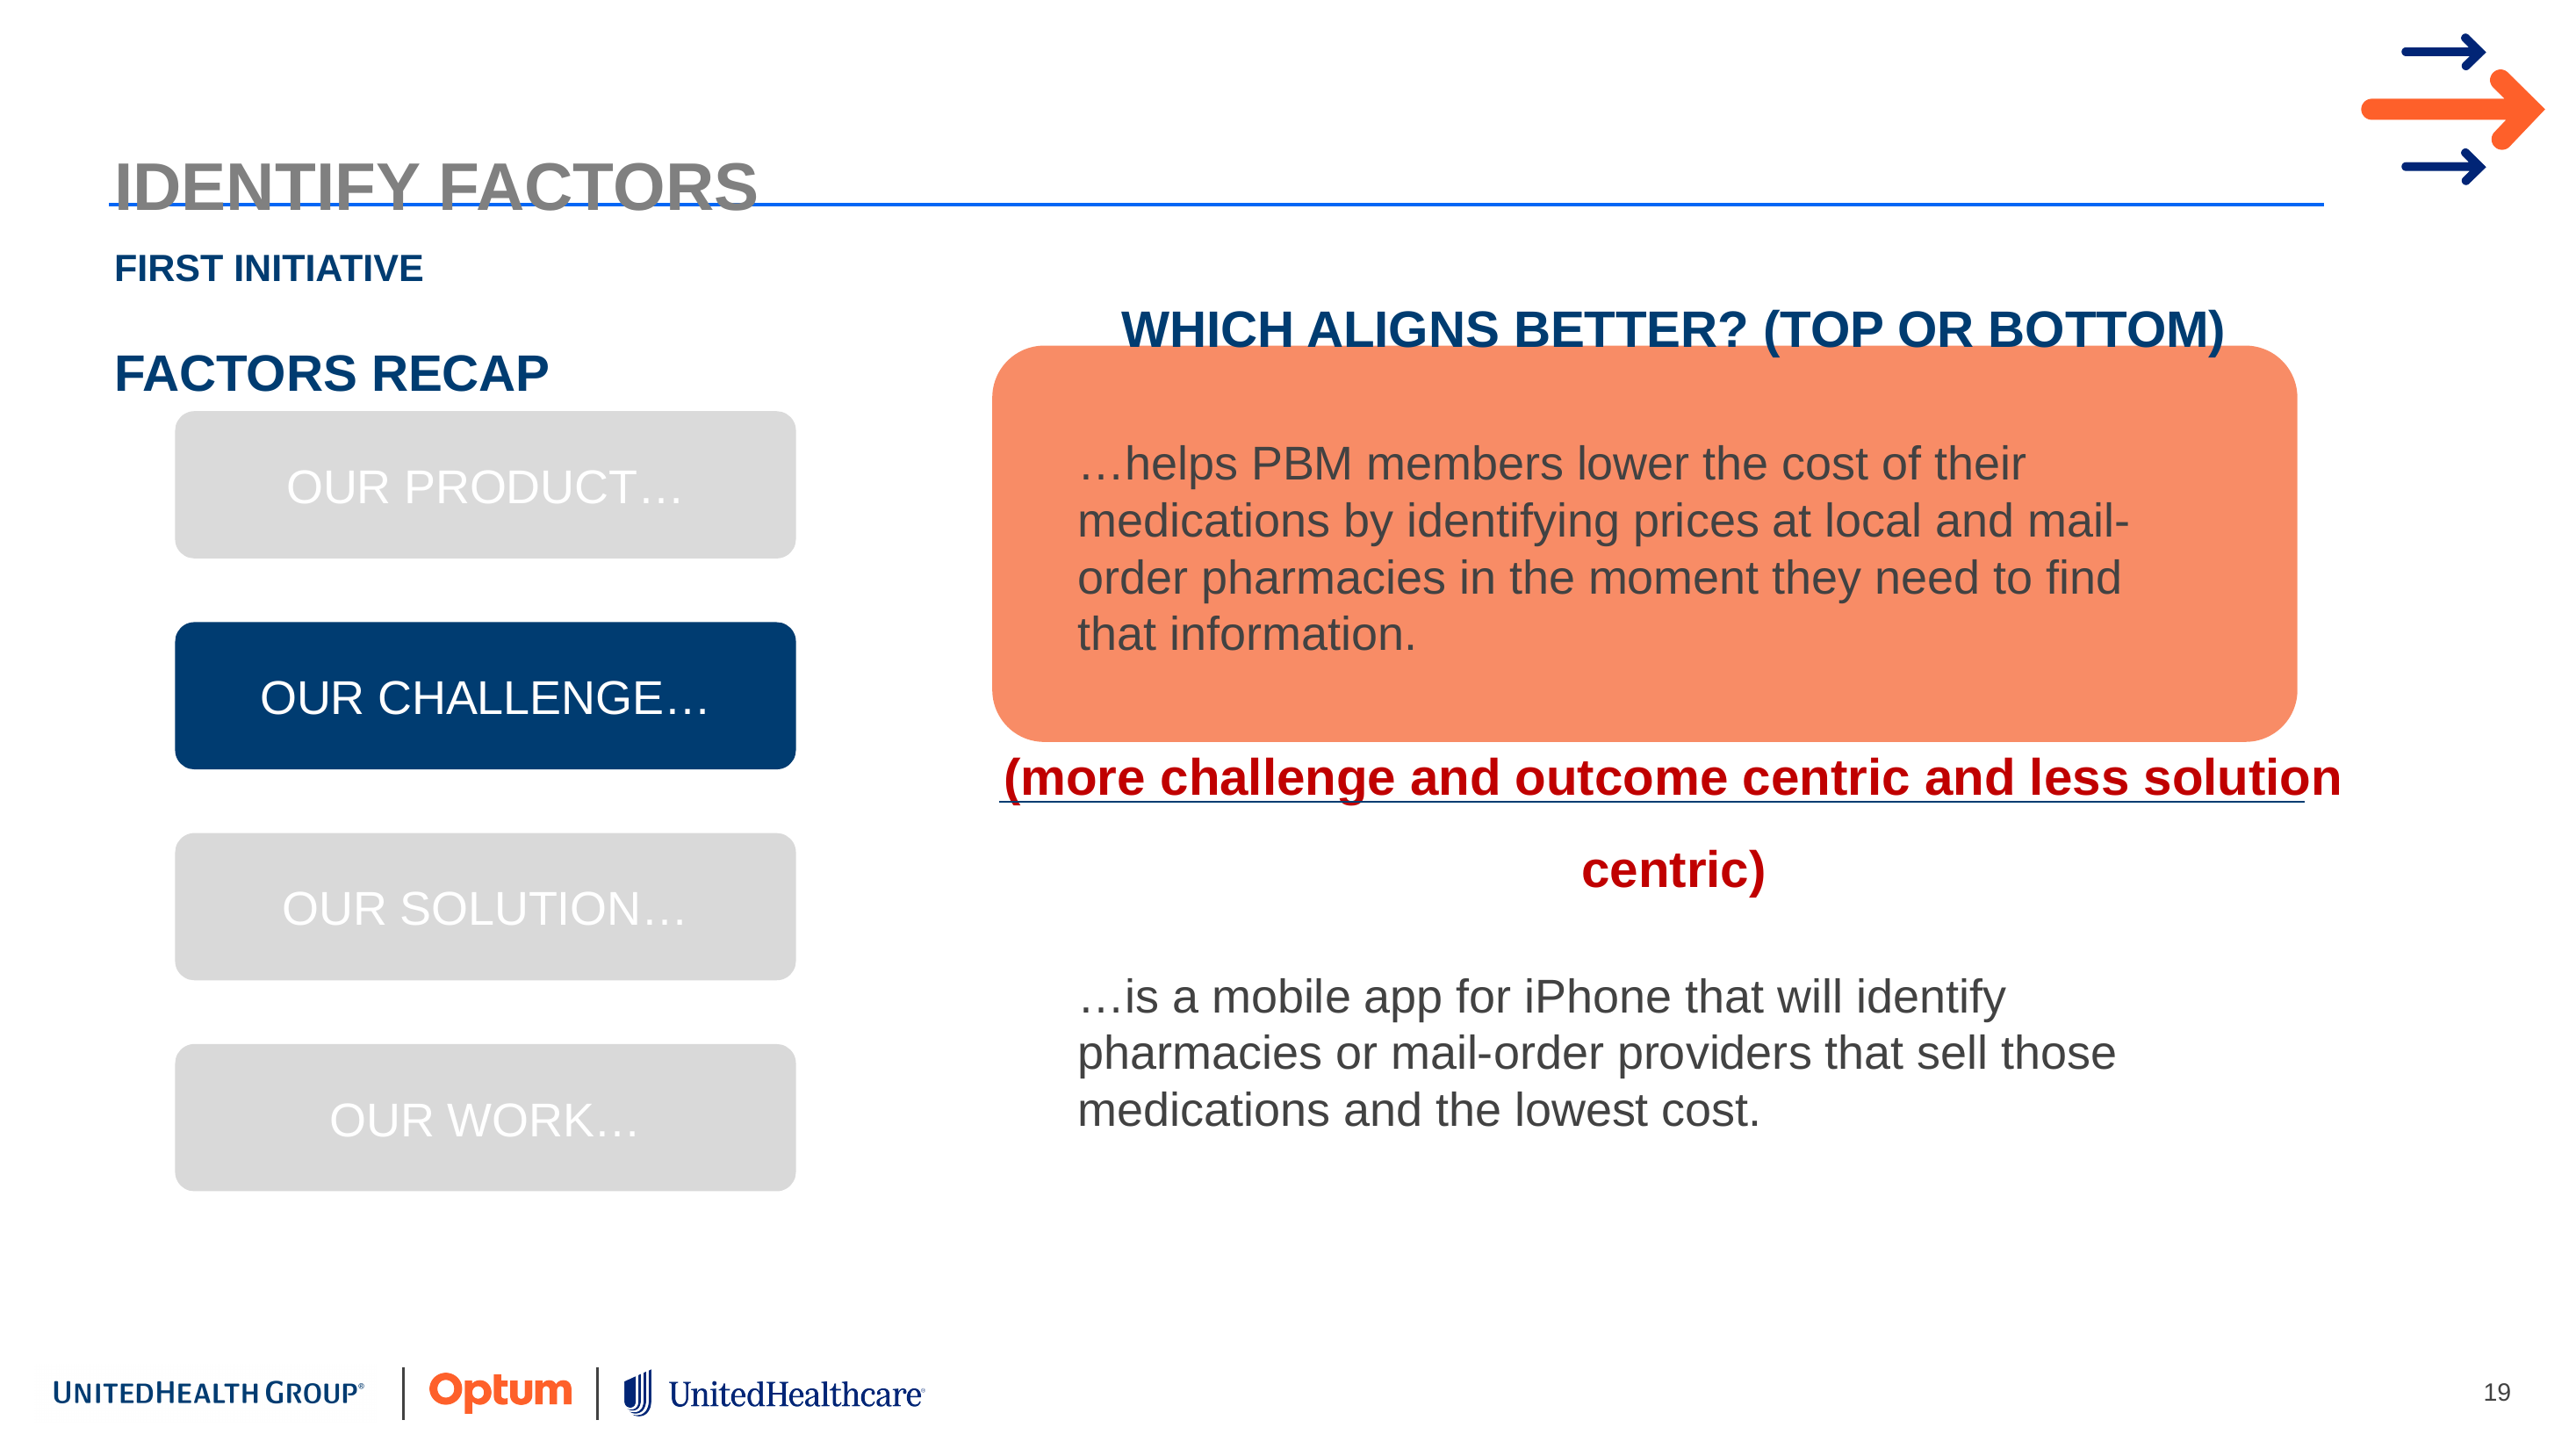

IDENTIFY FACTORS
FIRST INITIATIVE
WHICH ALIGNS BETTER? (TOP OR BOTTOM)
FACTORS RECAP

(more challenge and outcome centric and less solution centric)
OUR PRODUCT…
…helps PBM members lower the cost of their medications by identifying prices at local and mail-order pharmacies in the moment they need to find that information.
OUR CHALLENGE…
OUR SOLUTION…
…is a mobile app for iPhone that will identify pharmacies or mail-order providers that sell those medications and the lowest cost.
OUR WORK…
19